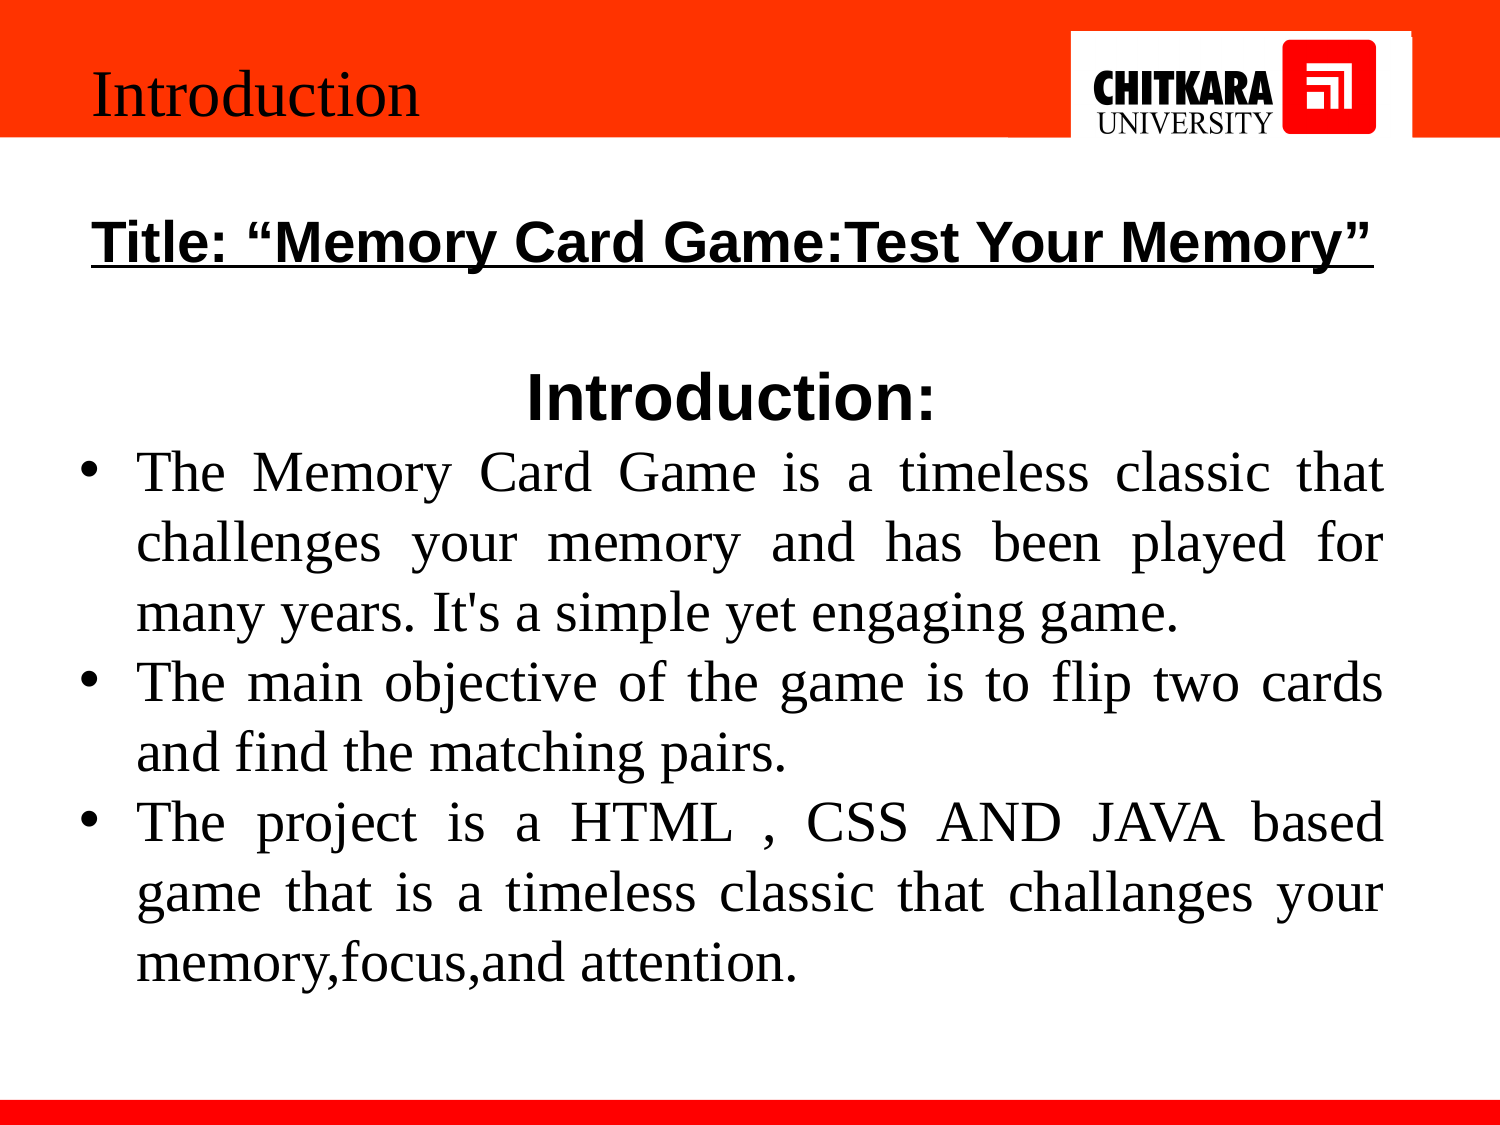

Introduction
Title: “Memory Card Game:Test Your Memory”

Introduction:
The Memory Card Game is a timeless classic that challenges your memory and has been played for many years. It's a simple yet engaging game.
The main objective of the game is to flip two cards and find the matching pairs.
The project is a HTML , CSS AND JAVA based game that is a timeless classic that challanges your memory,focus,and attention.